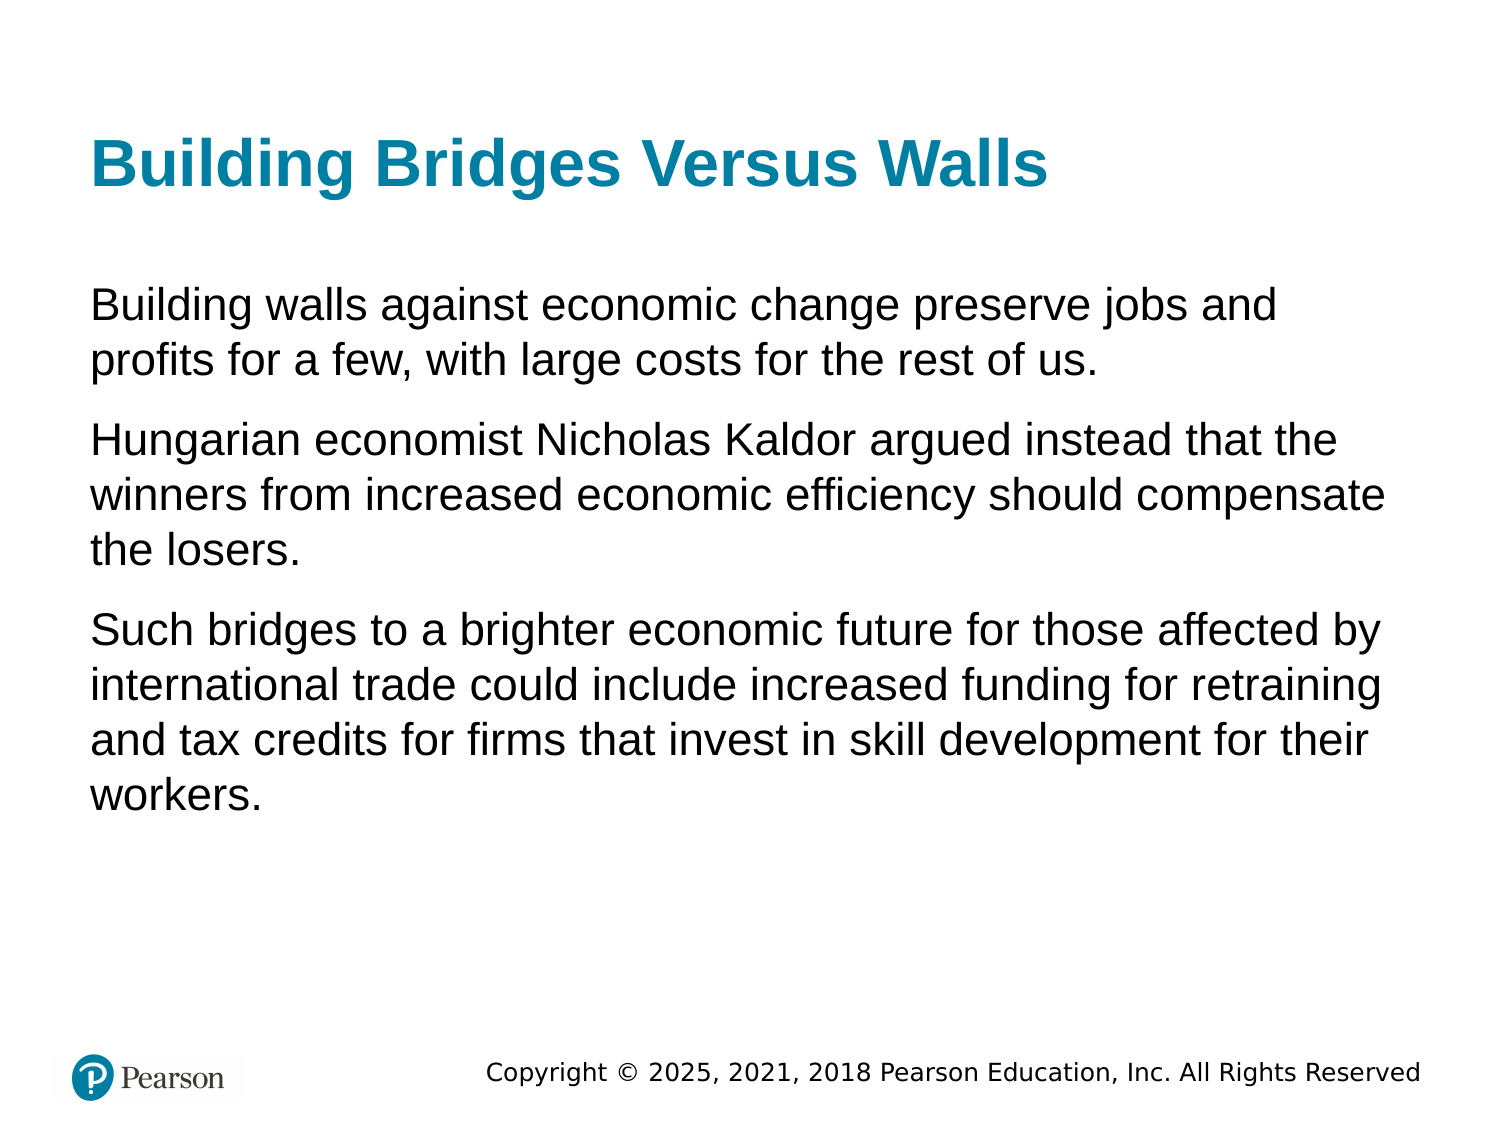

# Building Bridges Versus Walls
Building walls against economic change preserve jobs and profits for a few, with large costs for the rest of us.
Hungarian economist Nicholas Kaldor argued instead that the winners from increased economic efficiency should compensate the losers.
Such bridges to a brighter economic future for those affected by international trade could include increased funding for retraining and tax credits for firms that invest in skill development for their workers.